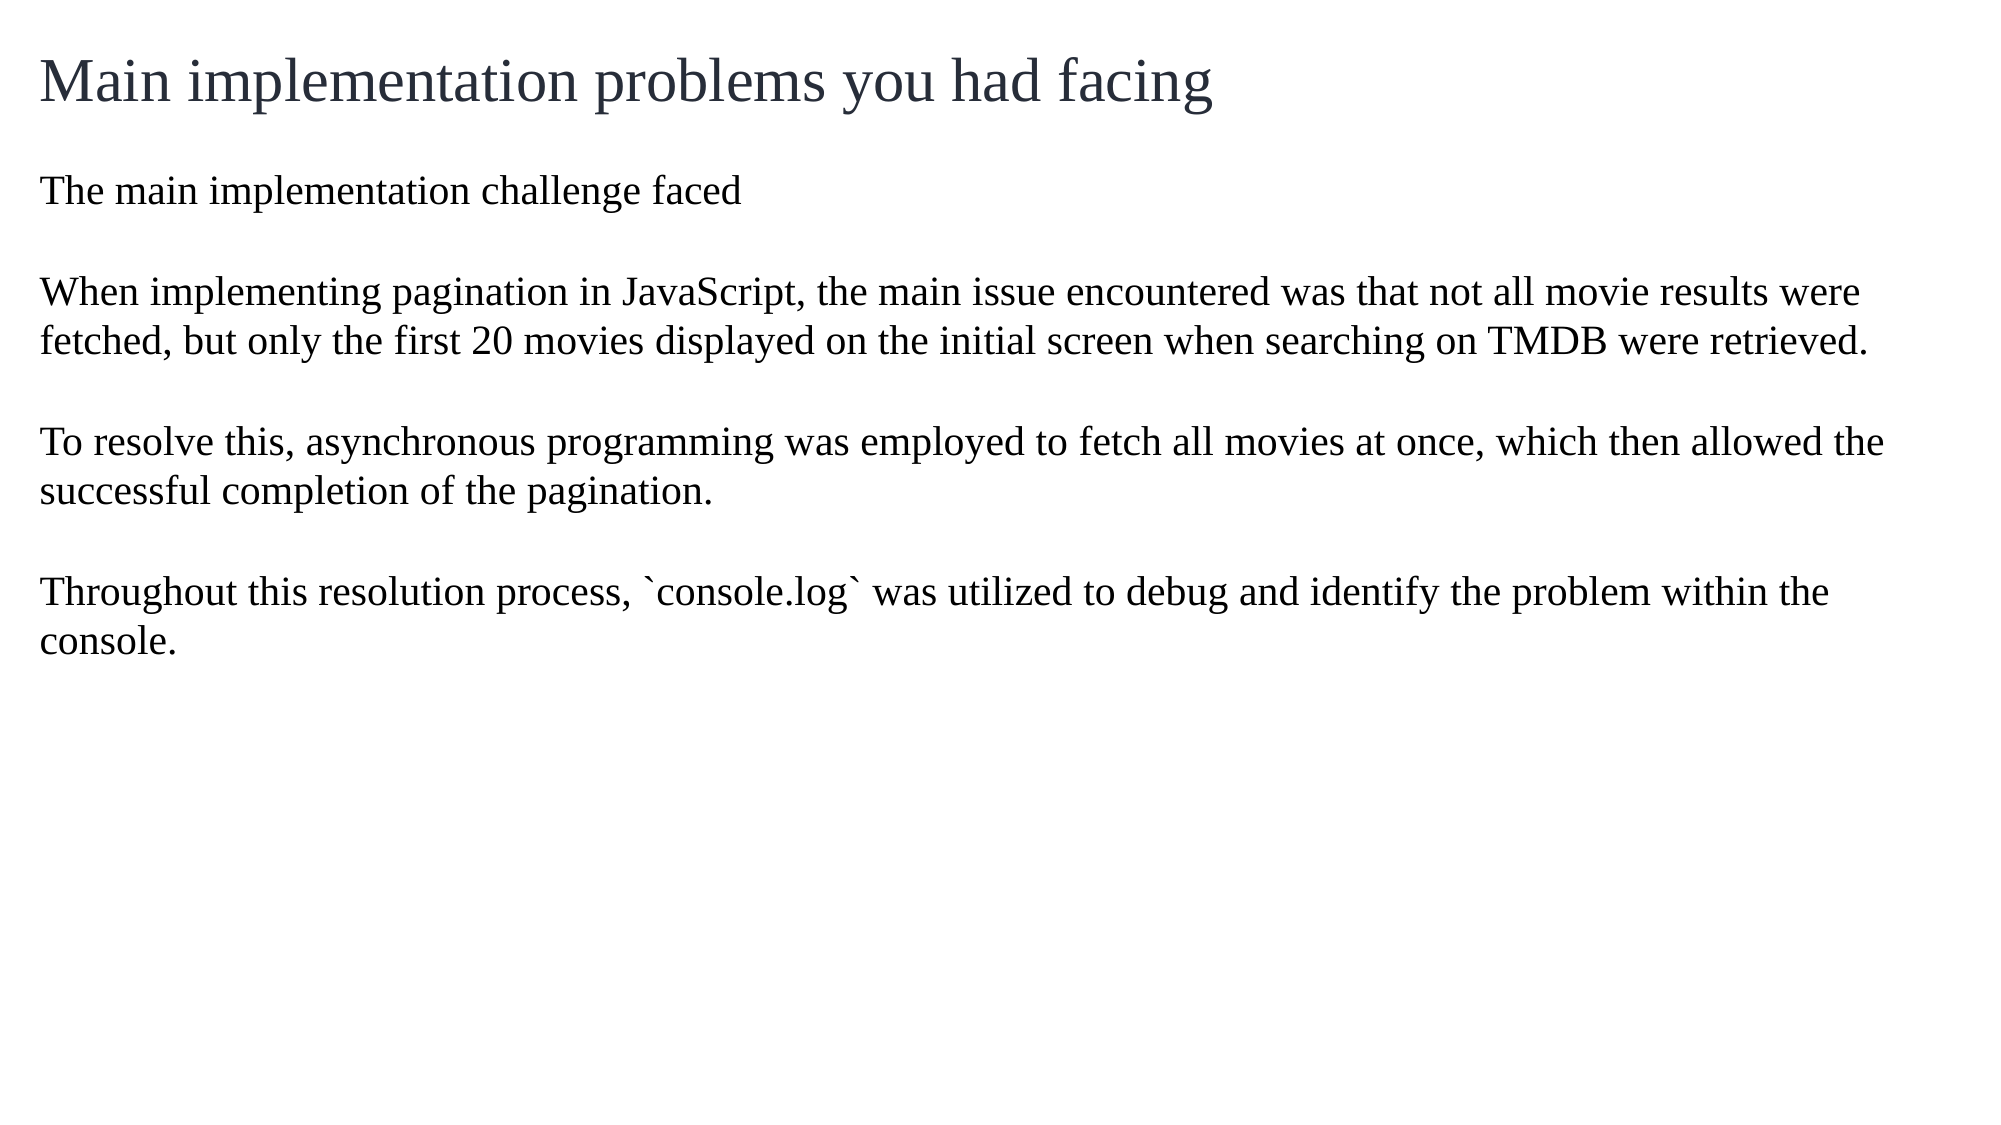

Main implementation problems you had facing
The main implementation challenge faced

When implementing pagination in JavaScript, the main issue encountered was that not all movie results were fetched, but only the first 20 movies displayed on the initial screen when searching on TMDB were retrieved.

To resolve this, asynchronous programming was employed to fetch all movies at once, which then allowed the successful completion of the pagination.

Throughout this resolution process, `console.log` was utilized to debug and identify the problem within the console.